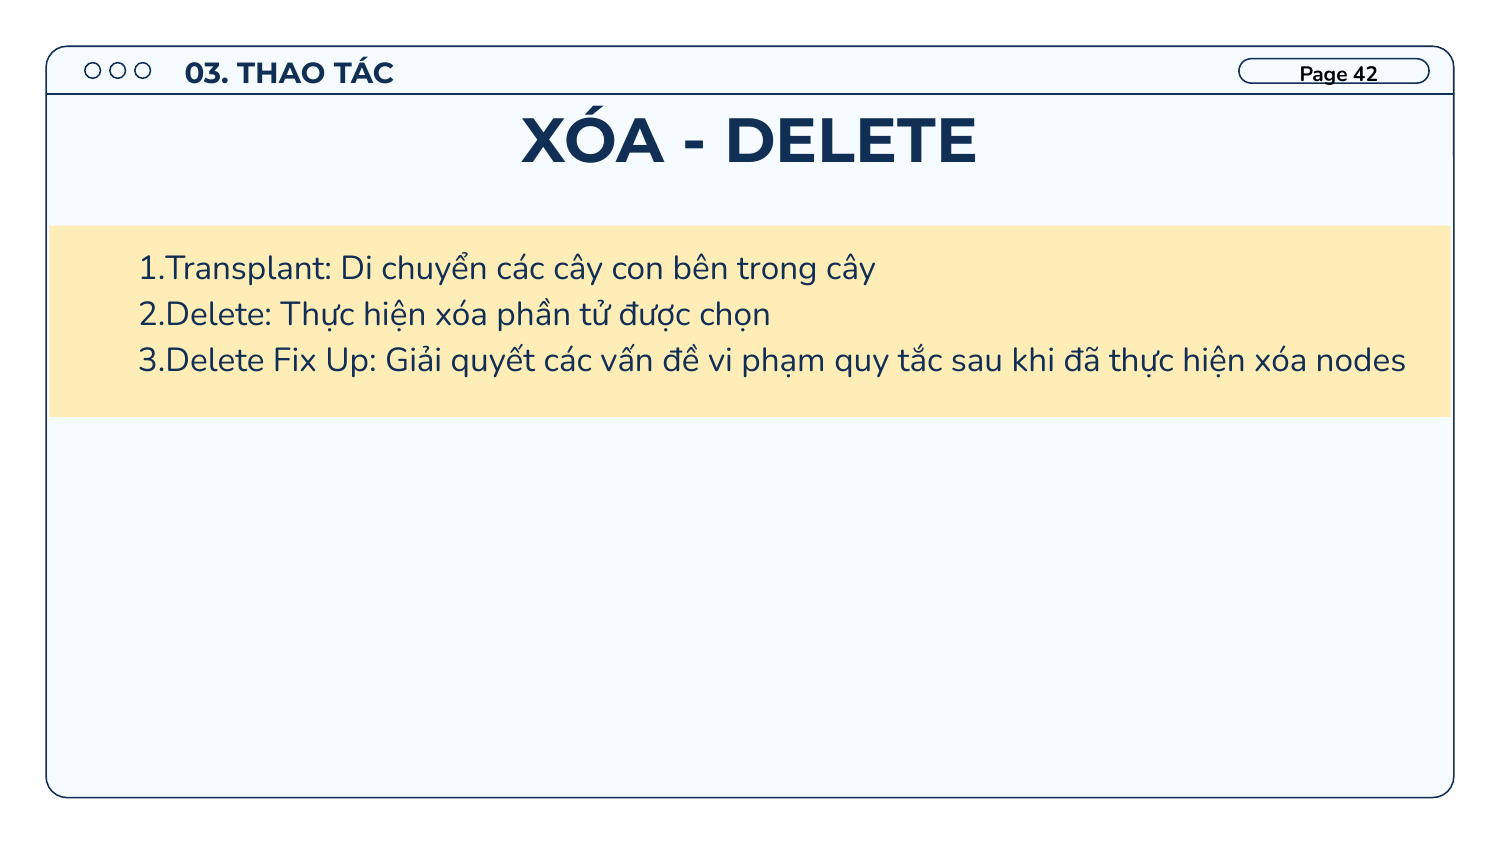

03. THAO TÁC
Page 42
# XÓA - DELETE
Transplant: Di chuyển các cây con bên trong cây
Delete: Thực hiện xóa phần tử được chọn
Delete Fix Up: Giải quyết các vấn đề vi phạm quy tắc sau khi đã thực hiện xóa nodes